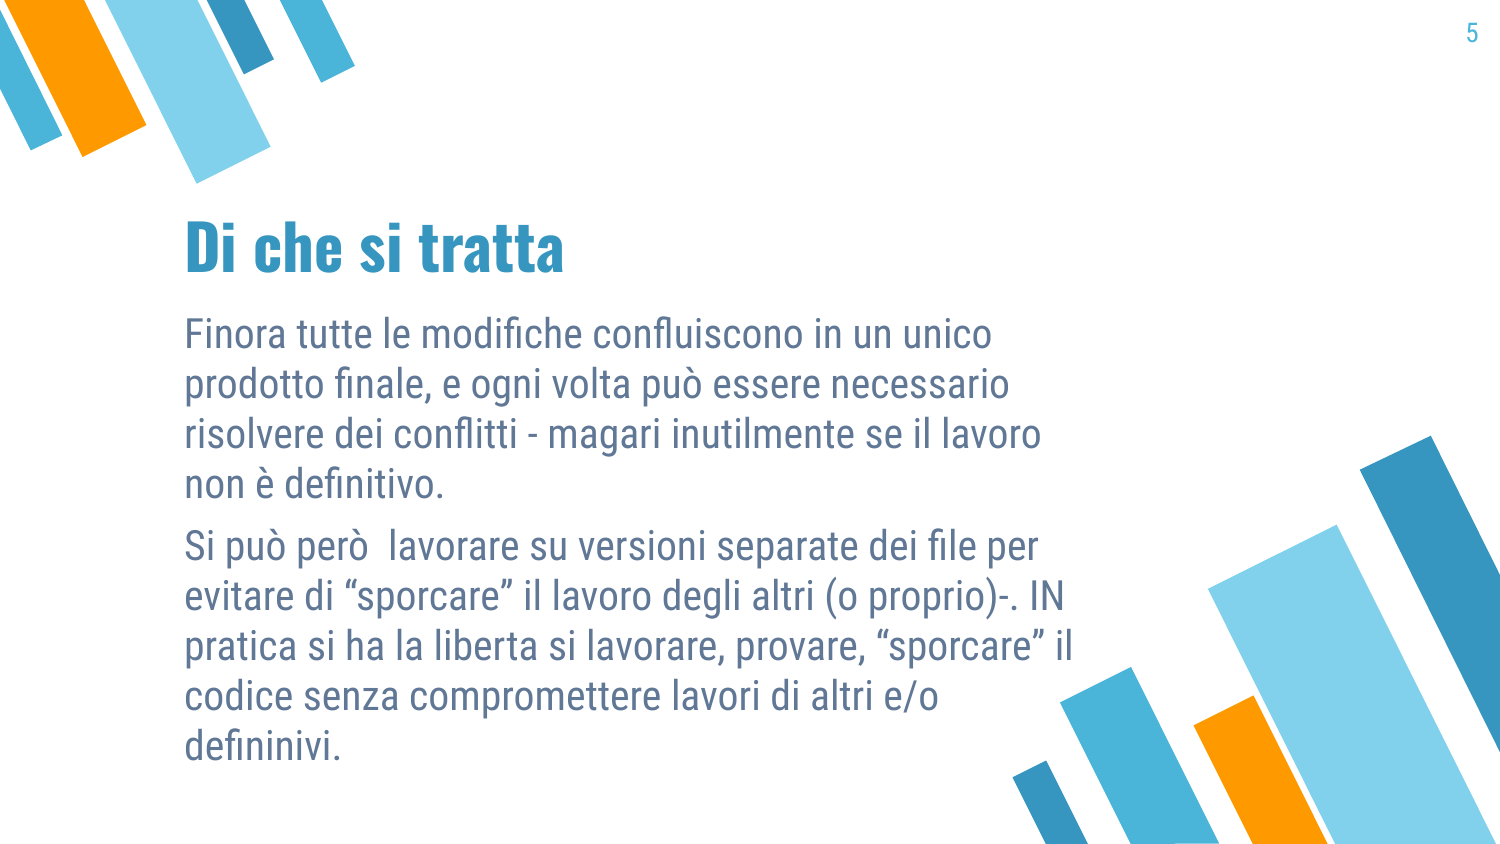

5
# Di che si tratta
Finora tutte le modifiche confluiscono in un unico prodotto finale, e ogni volta può essere necessario risolvere dei conflitti - magari inutilmente se il lavoro non è definitivo.
Si può però  lavorare su versioni separate dei file per evitare di “sporcare” il lavoro degli altri (o proprio)-. IN pratica si ha la liberta si lavorare, provare, “sporcare” il codice senza compromettere lavori di altri e/o defininivi.